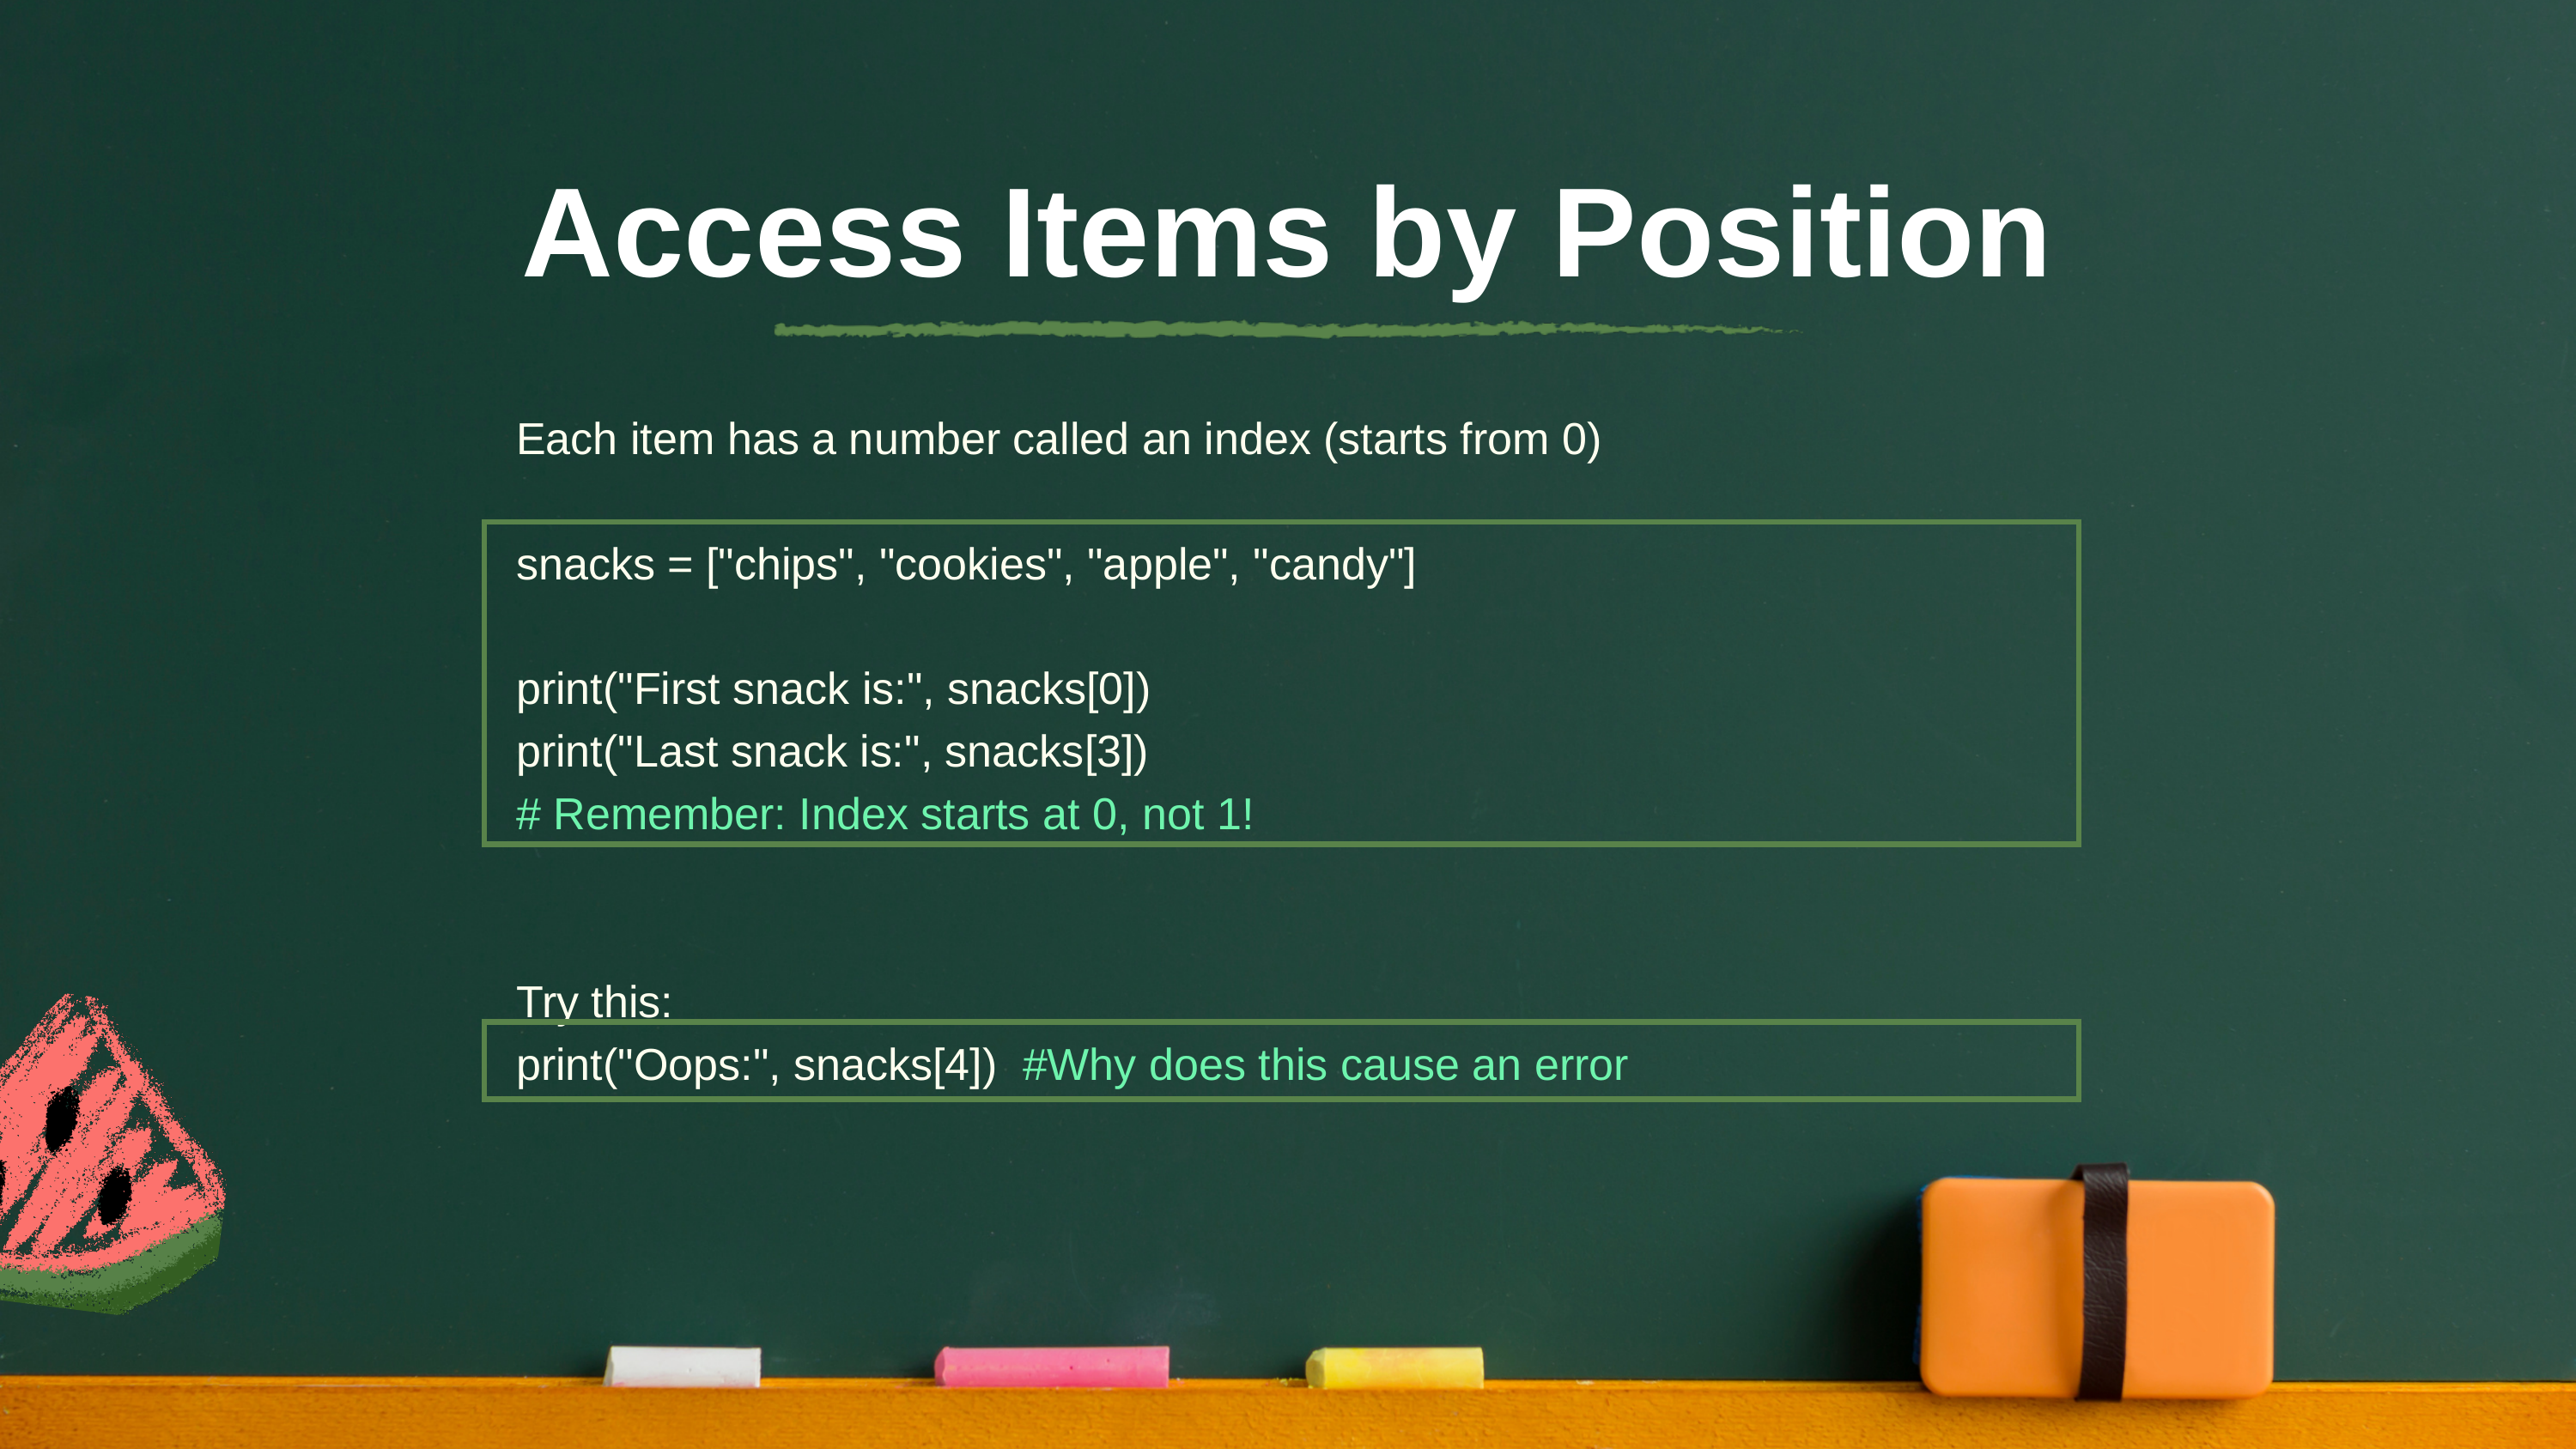

Access Items by Position

Each item has a number called an index (starts from 0)

snacks = ["chips", "cookies", "apple", "candy"]

print("First snack is:", snacks[0])
print("Last snack is:", snacks[3])
# Remember: Index starts at 0, not 1!

Try this:
print("Oops:", snacks[4])  #Why does this cause an error